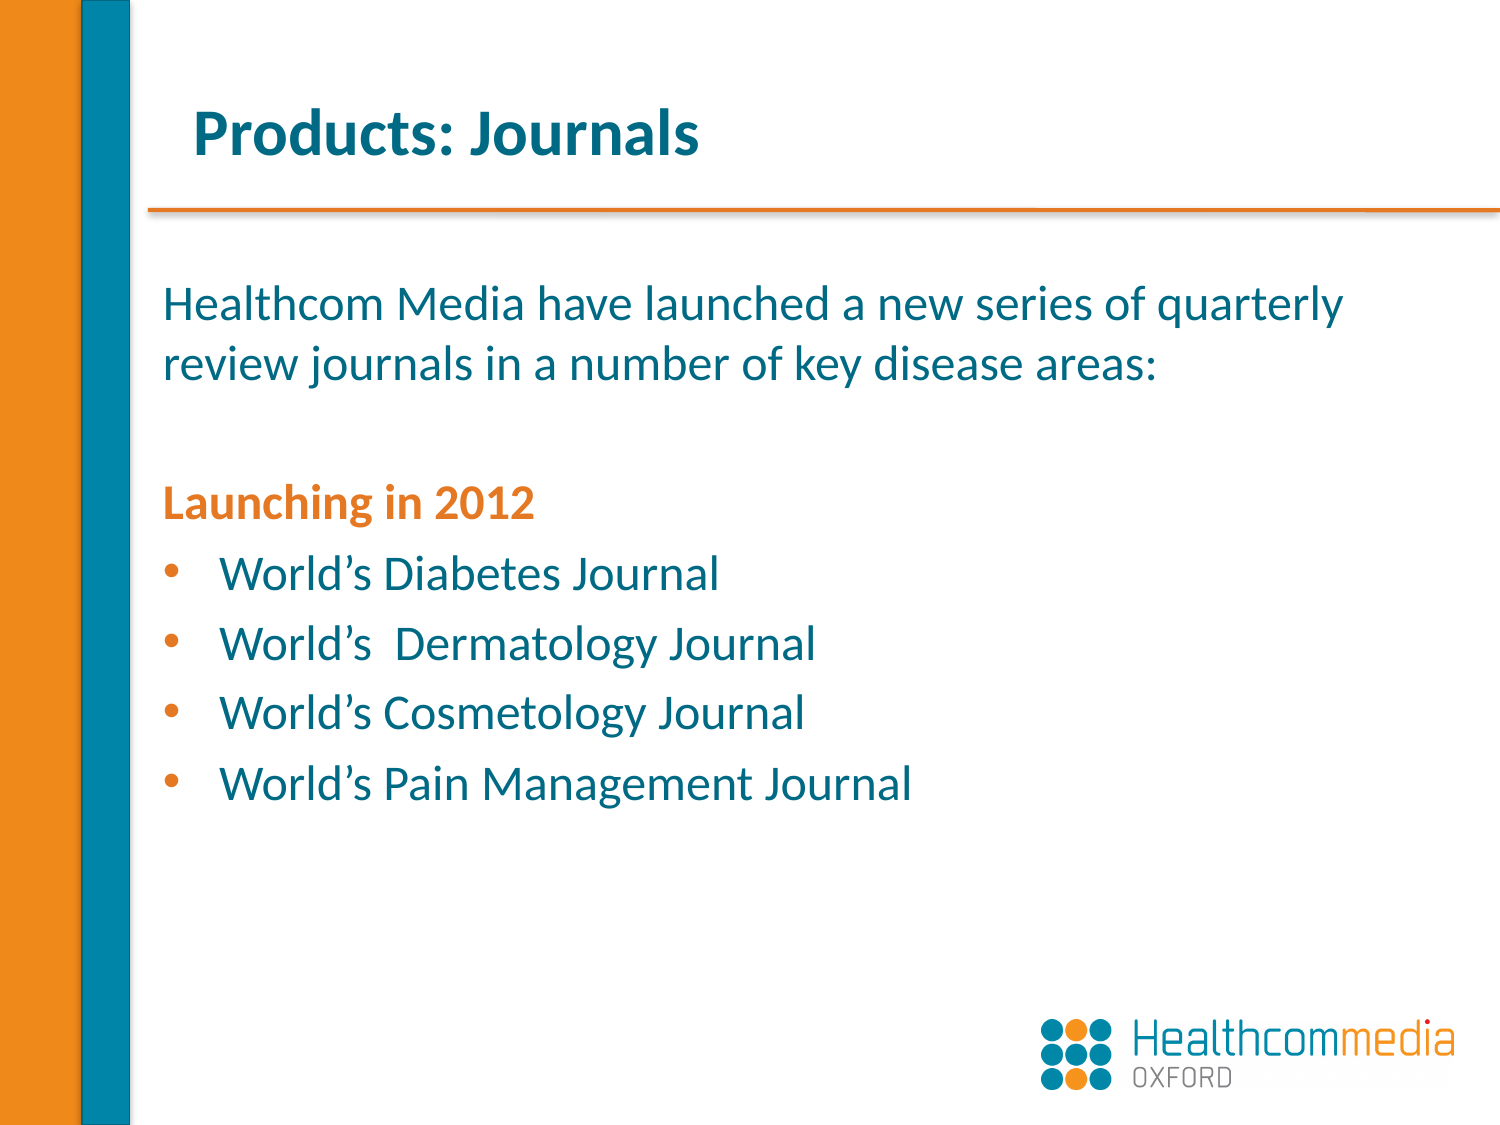

# Products: Journals
Healthcom Media have launched a new series of quarterly review journals in a number of key disease areas:

Launching in 2012
World’s Diabetes Journal
World’s  Dermatology Journal
World’s Cosmetology Journal
World’s Pain Management Journal